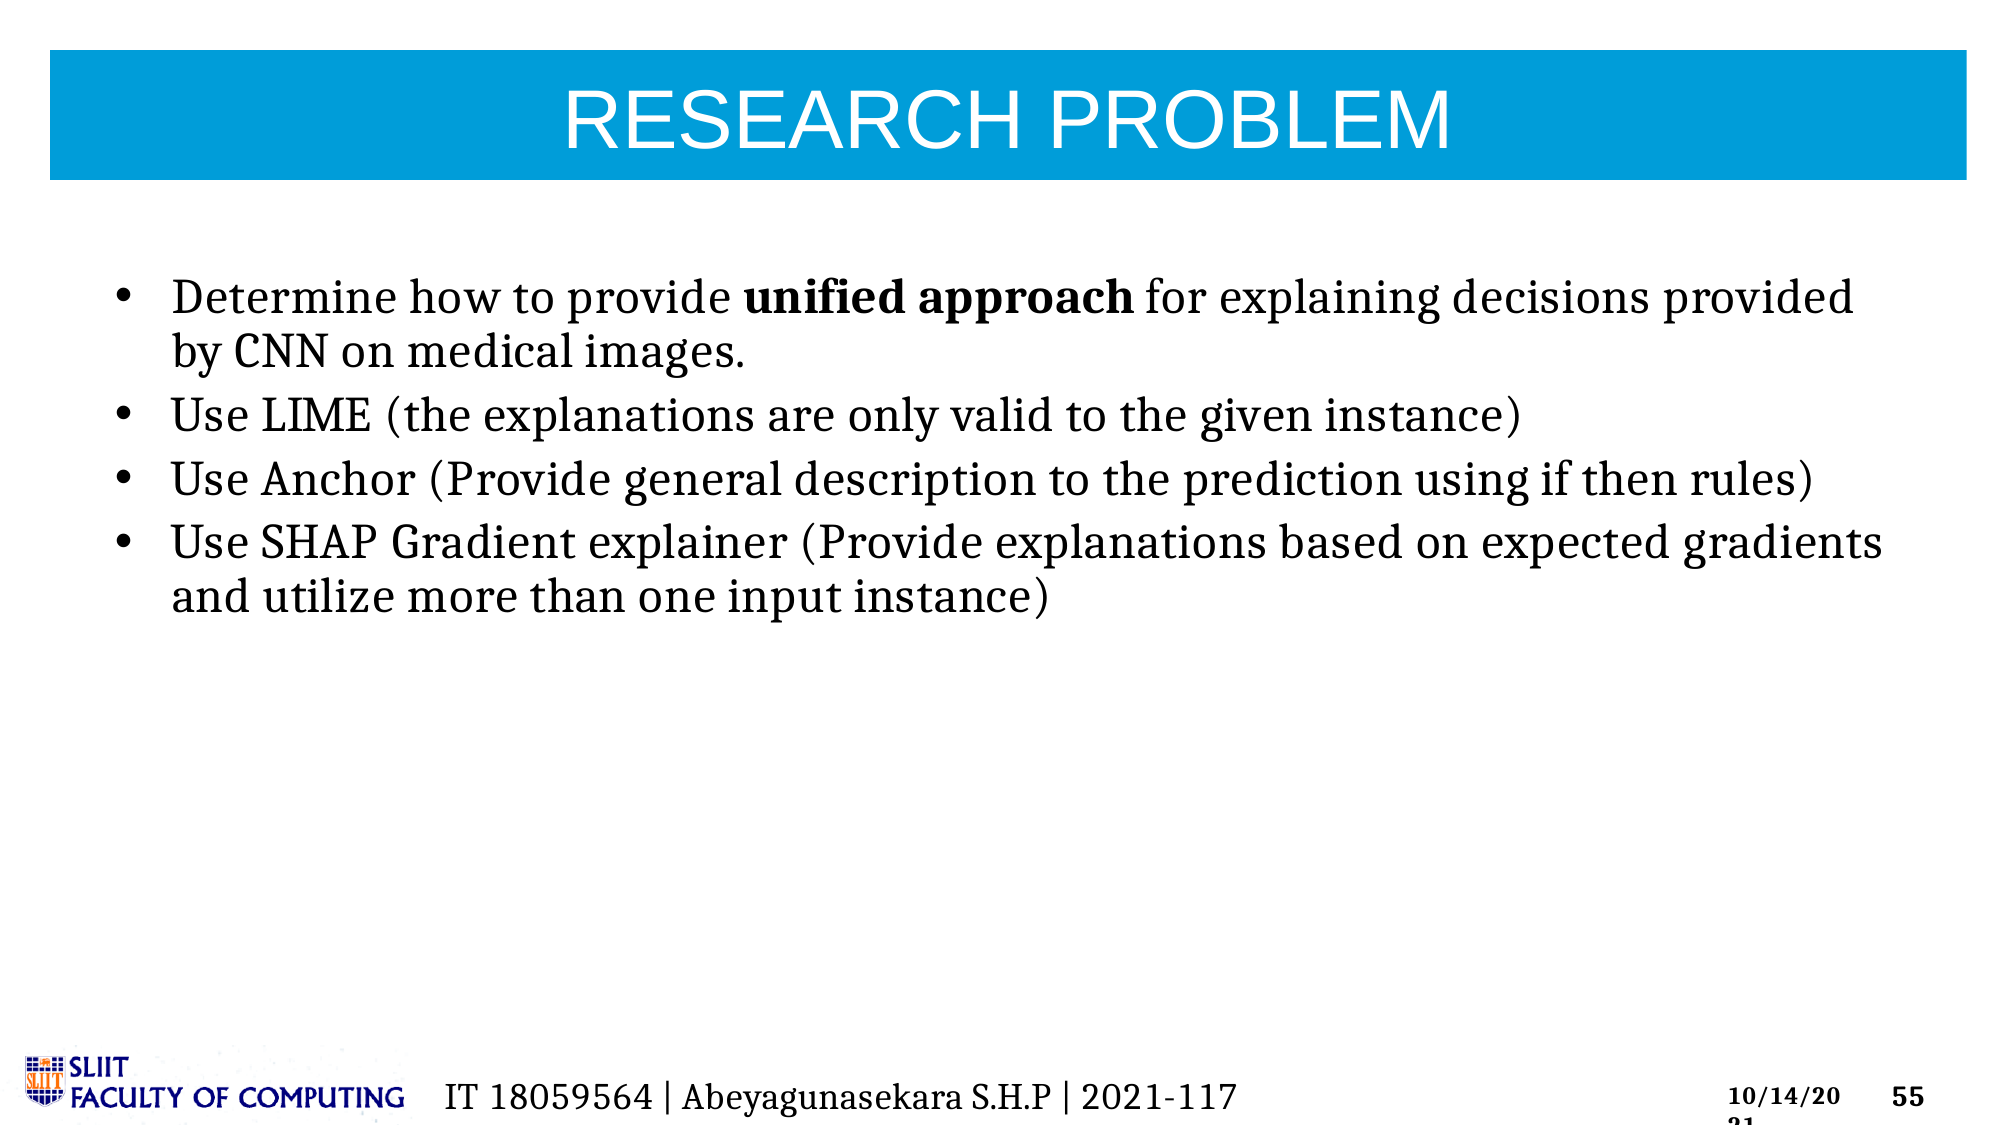

# RESEARCH PROBLEM
Determine how to provide unified approach for explaining decisions provided by CNN on medical images.
Use LIME (the explanations are only valid to the given instance)
Use Anchor (Provide general description to the prediction using if then rules)
Use SHAP Gradient explainer (Provide explanations based on expected gradients and utilize more than one input instance)

IT18059564  |  ABEYAGUNASEKERA S.H.P  |  2021-117
IT 18059564 | Abeyagunasekara S.H.P | 2021-117